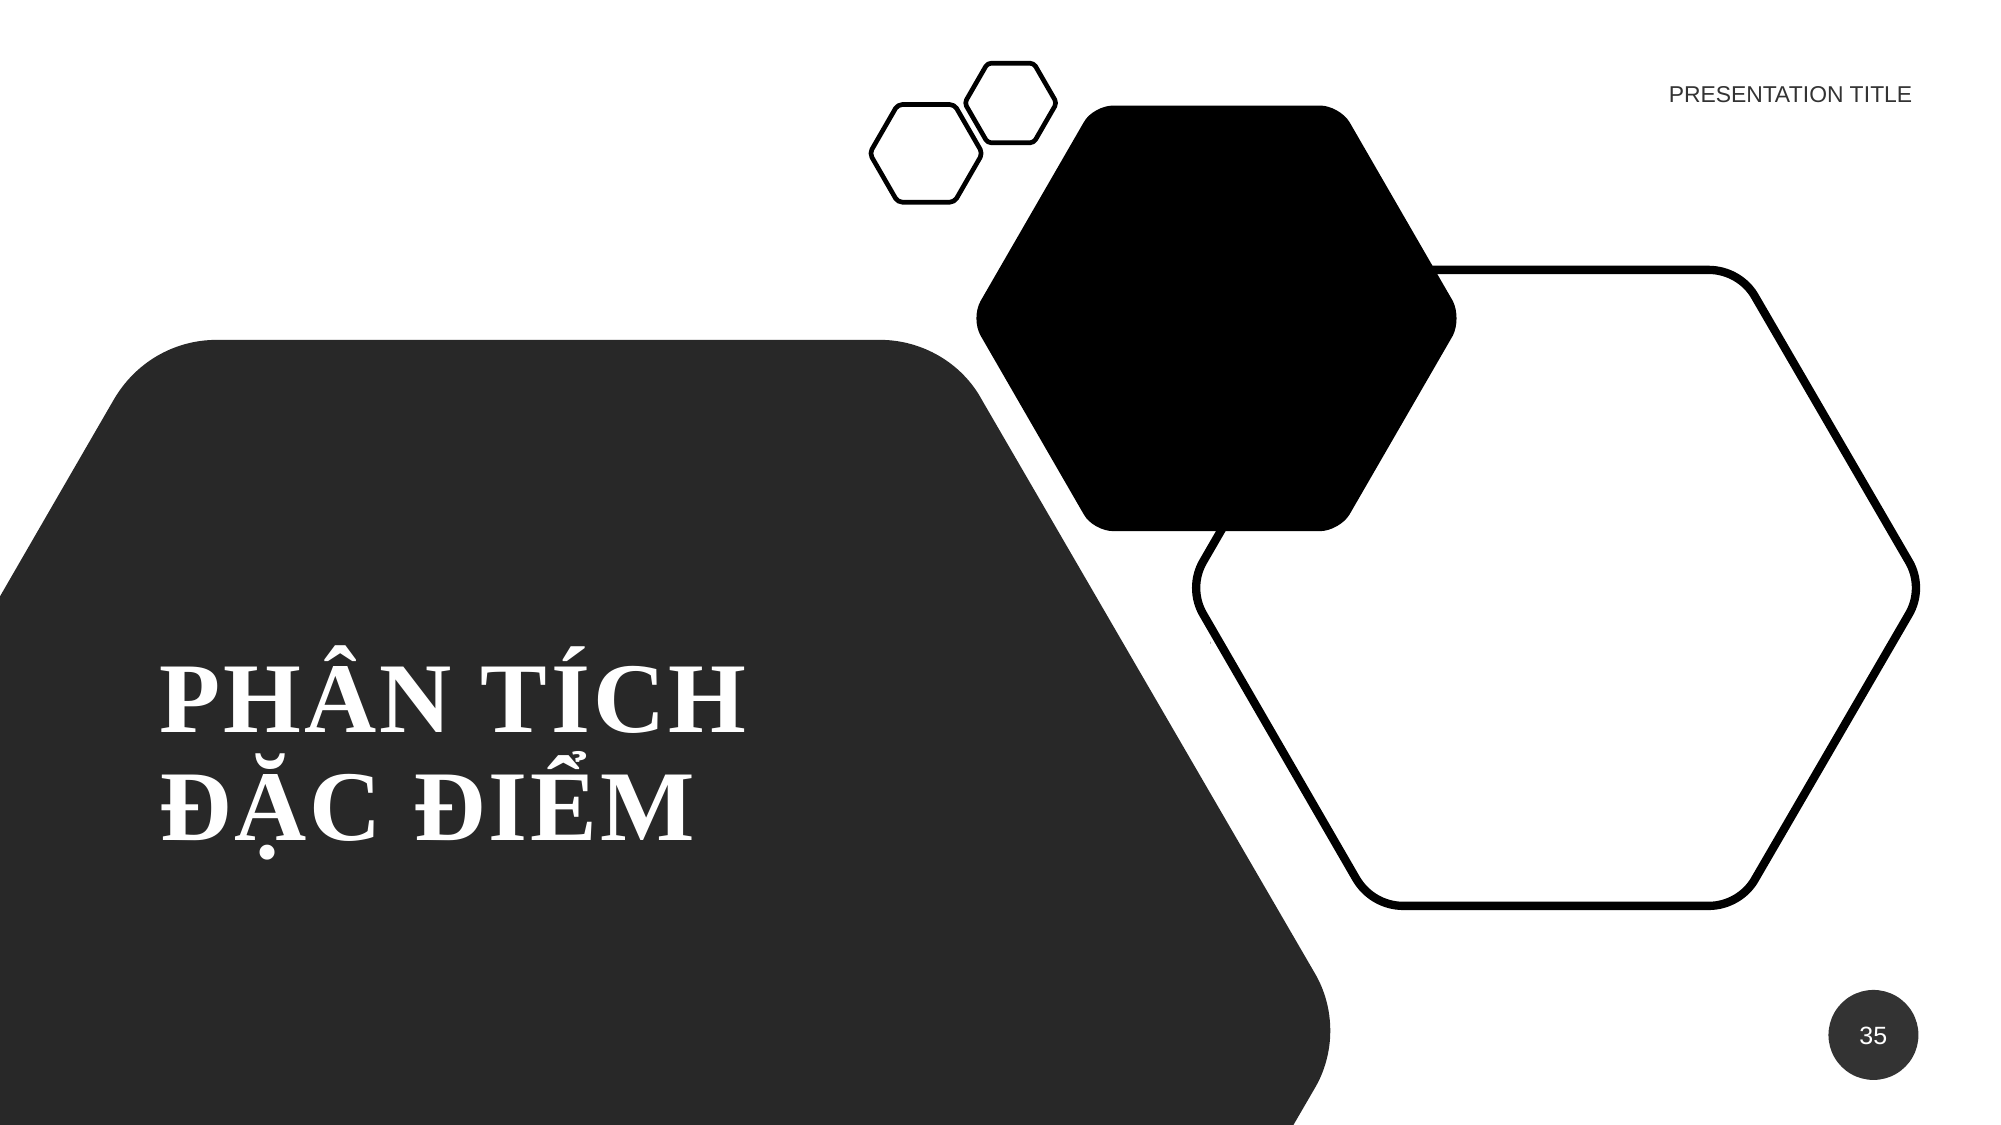

PRESENTATION TITLE

# Phân tích đặc điểm
35